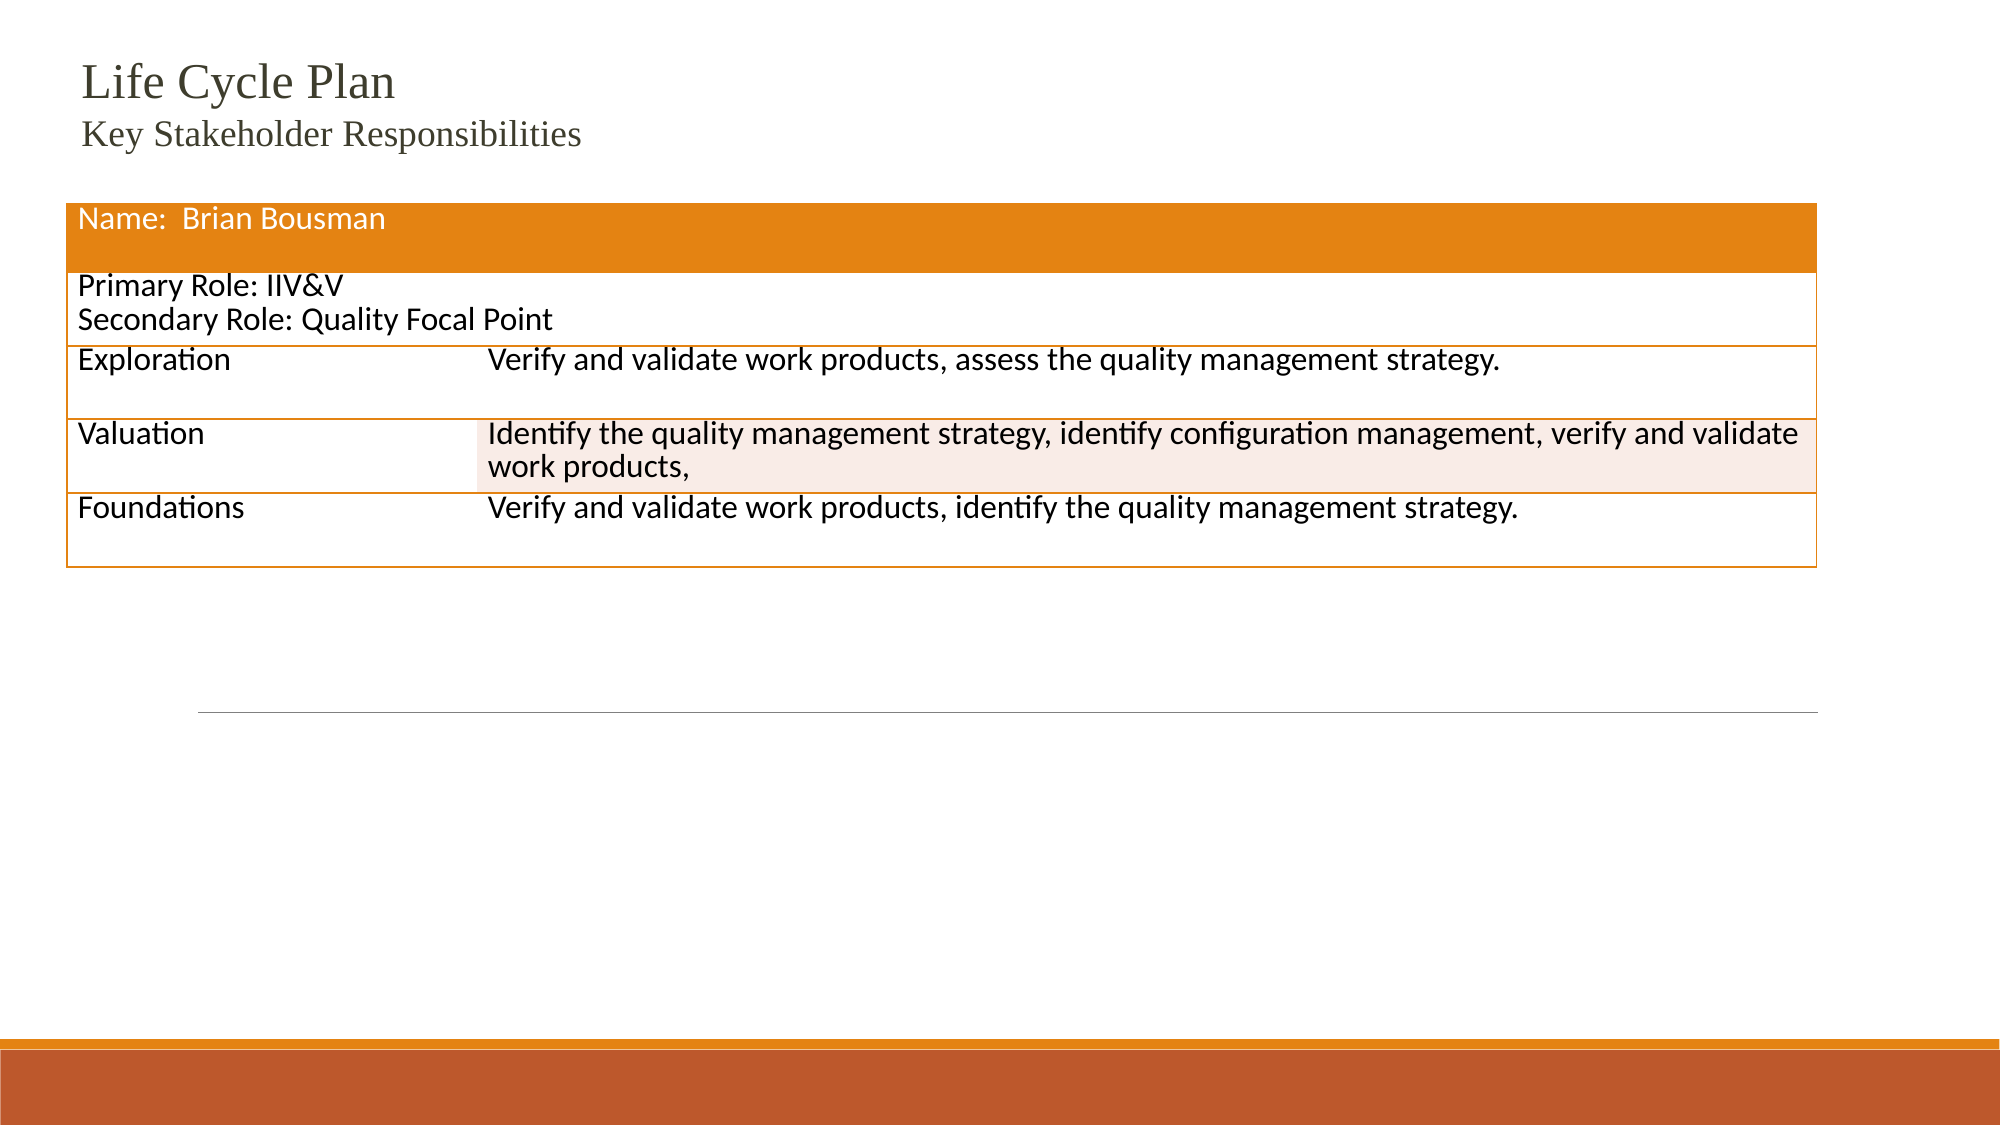

Life Cycle Plan
Key Stakeholder Responsibilities
| Name: Brian Bousman |  |
| --- | --- |
| Primary Role: IIV&V Secondary Role: Quality Focal Point |  |
| Exploration | Verify and validate work products, assess the quality management strategy. |
| Valuation | Identify the quality management strategy, identify configuration management, verify and validate work products, |
| Foundations | Verify and validate work products, identify the quality management strategy. |